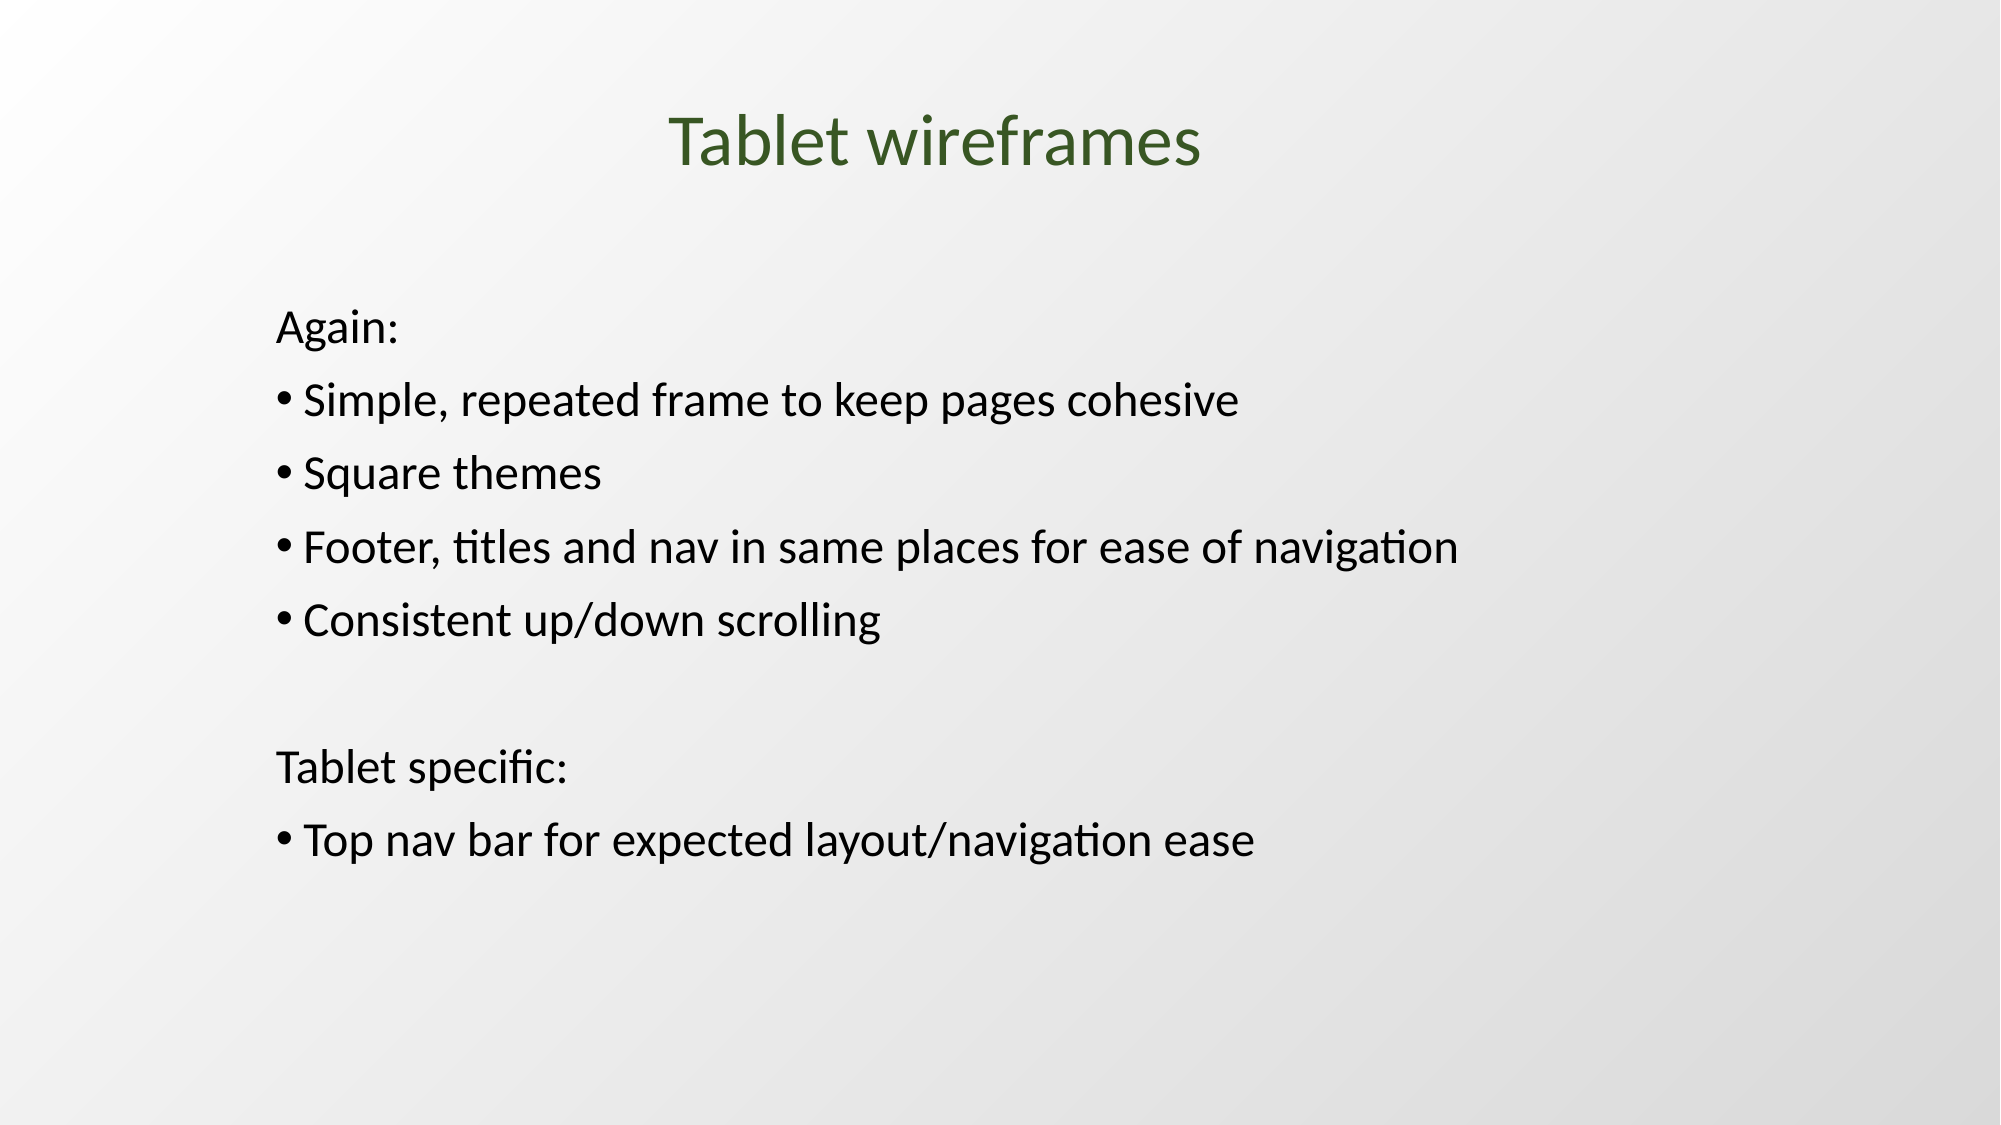

Tablet wireframes

Again:
Simple, repeated frame to keep pages cohesive
Square themes
Footer, titles and nav in same places for ease of navigation
Consistent up/down scrolling

Tablet specific:
Top nav bar for expected layout/navigation ease